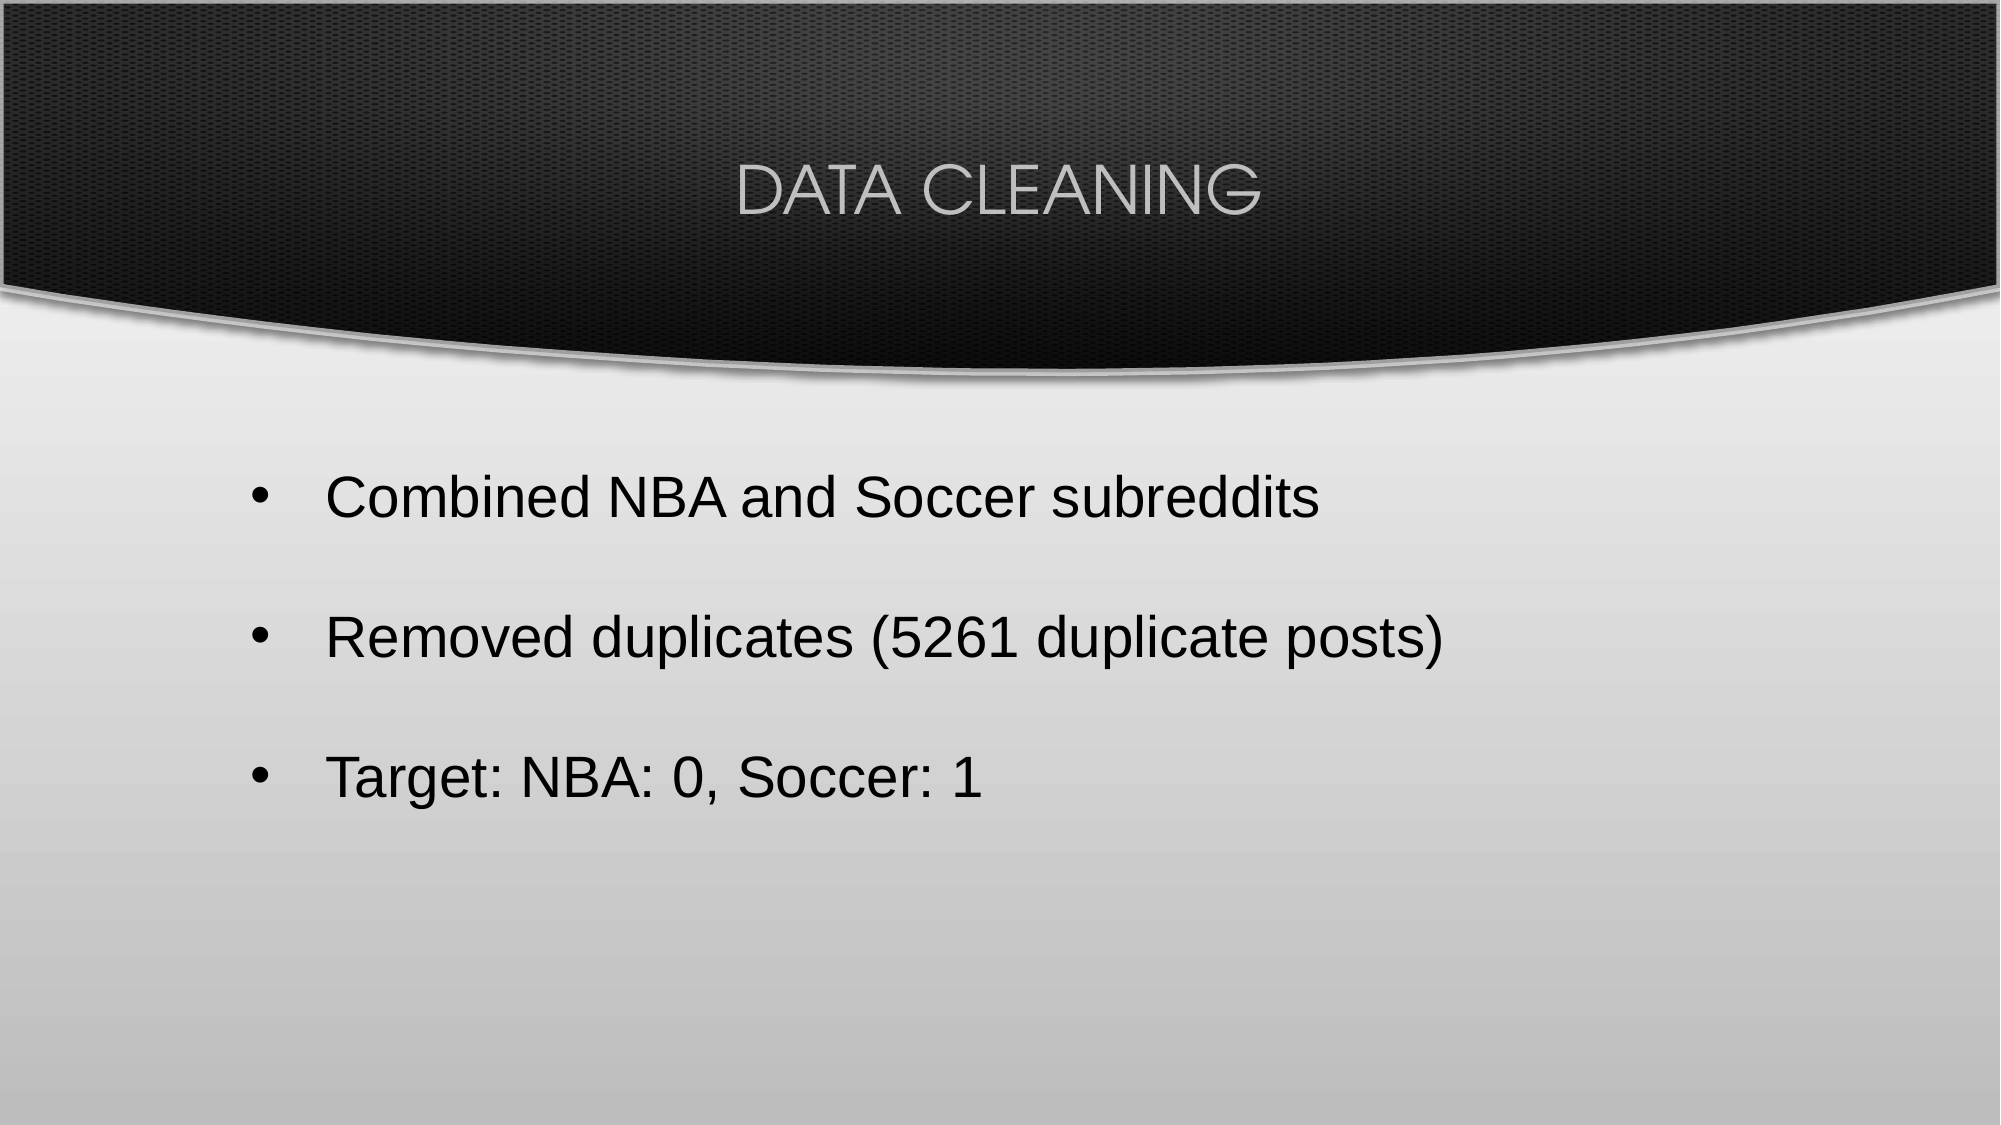

# Data Cleaning
Combined NBA and Soccer subreddits

Removed duplicates (5261 duplicate posts)

Target: NBA: 0, Soccer: 1